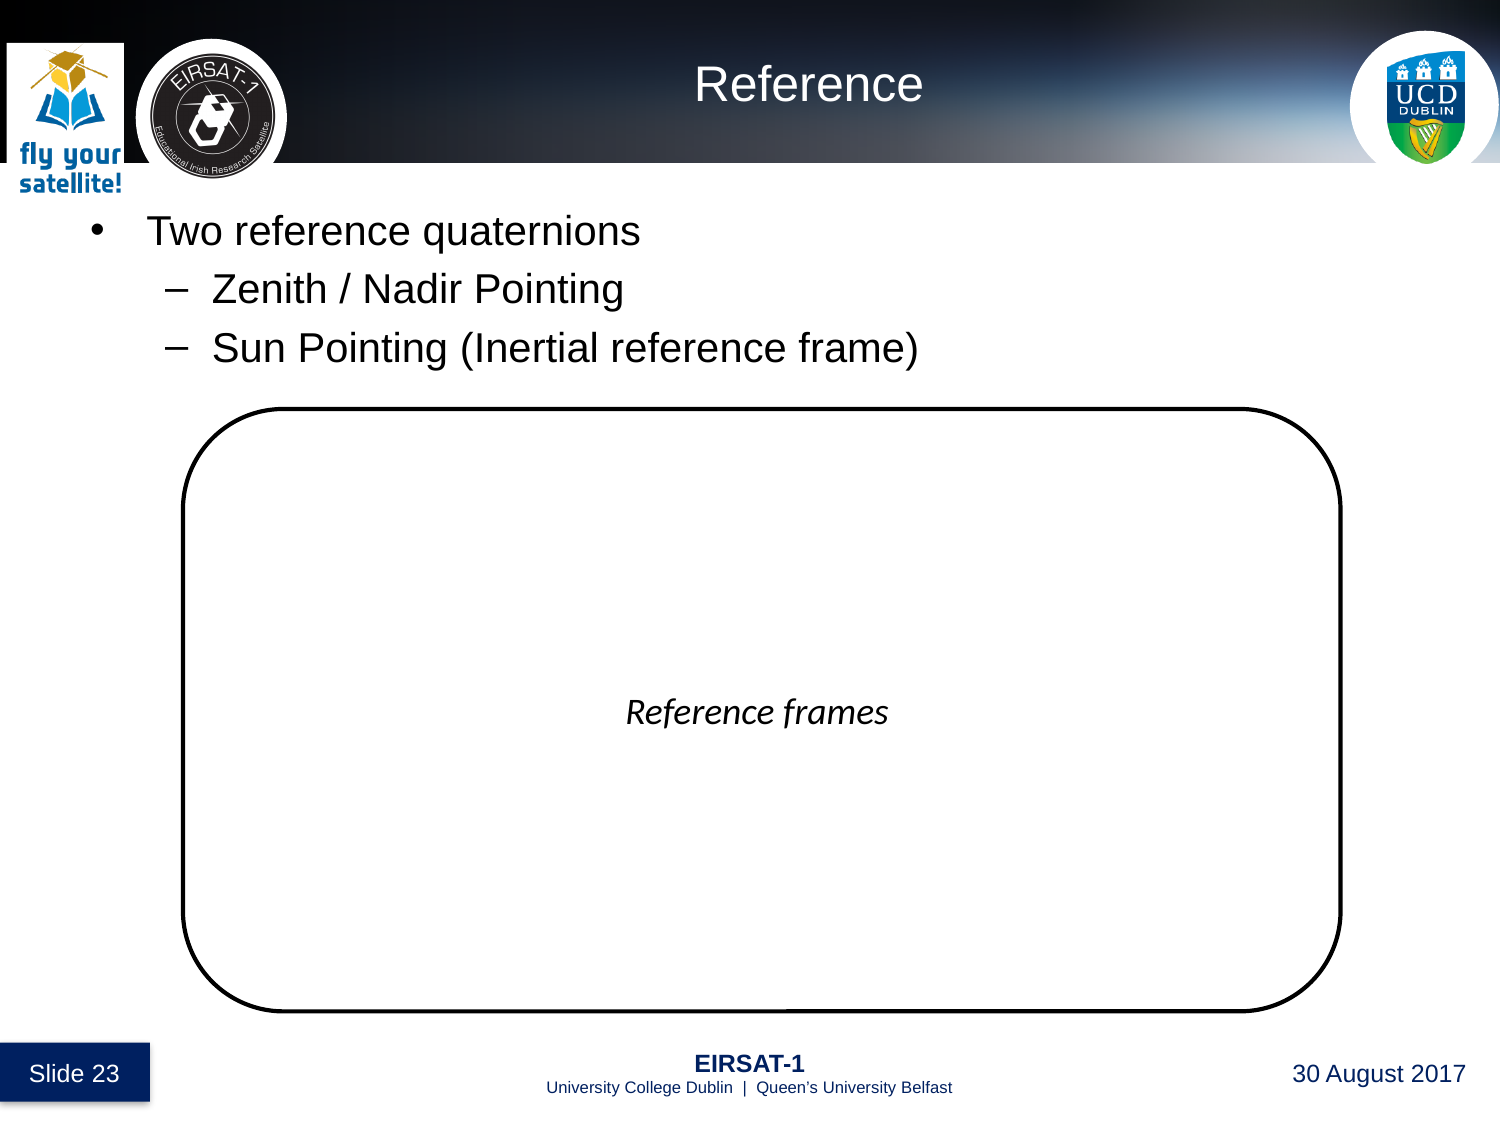

# Reference
Two reference quaternions
Zenith / Nadir Pointing
Sun Pointing (Inertial reference frame)

Reference frames
  Slide 23
EIRSAT-1
University College Dublin  |  Queen’s University Belfast
30 August 2017